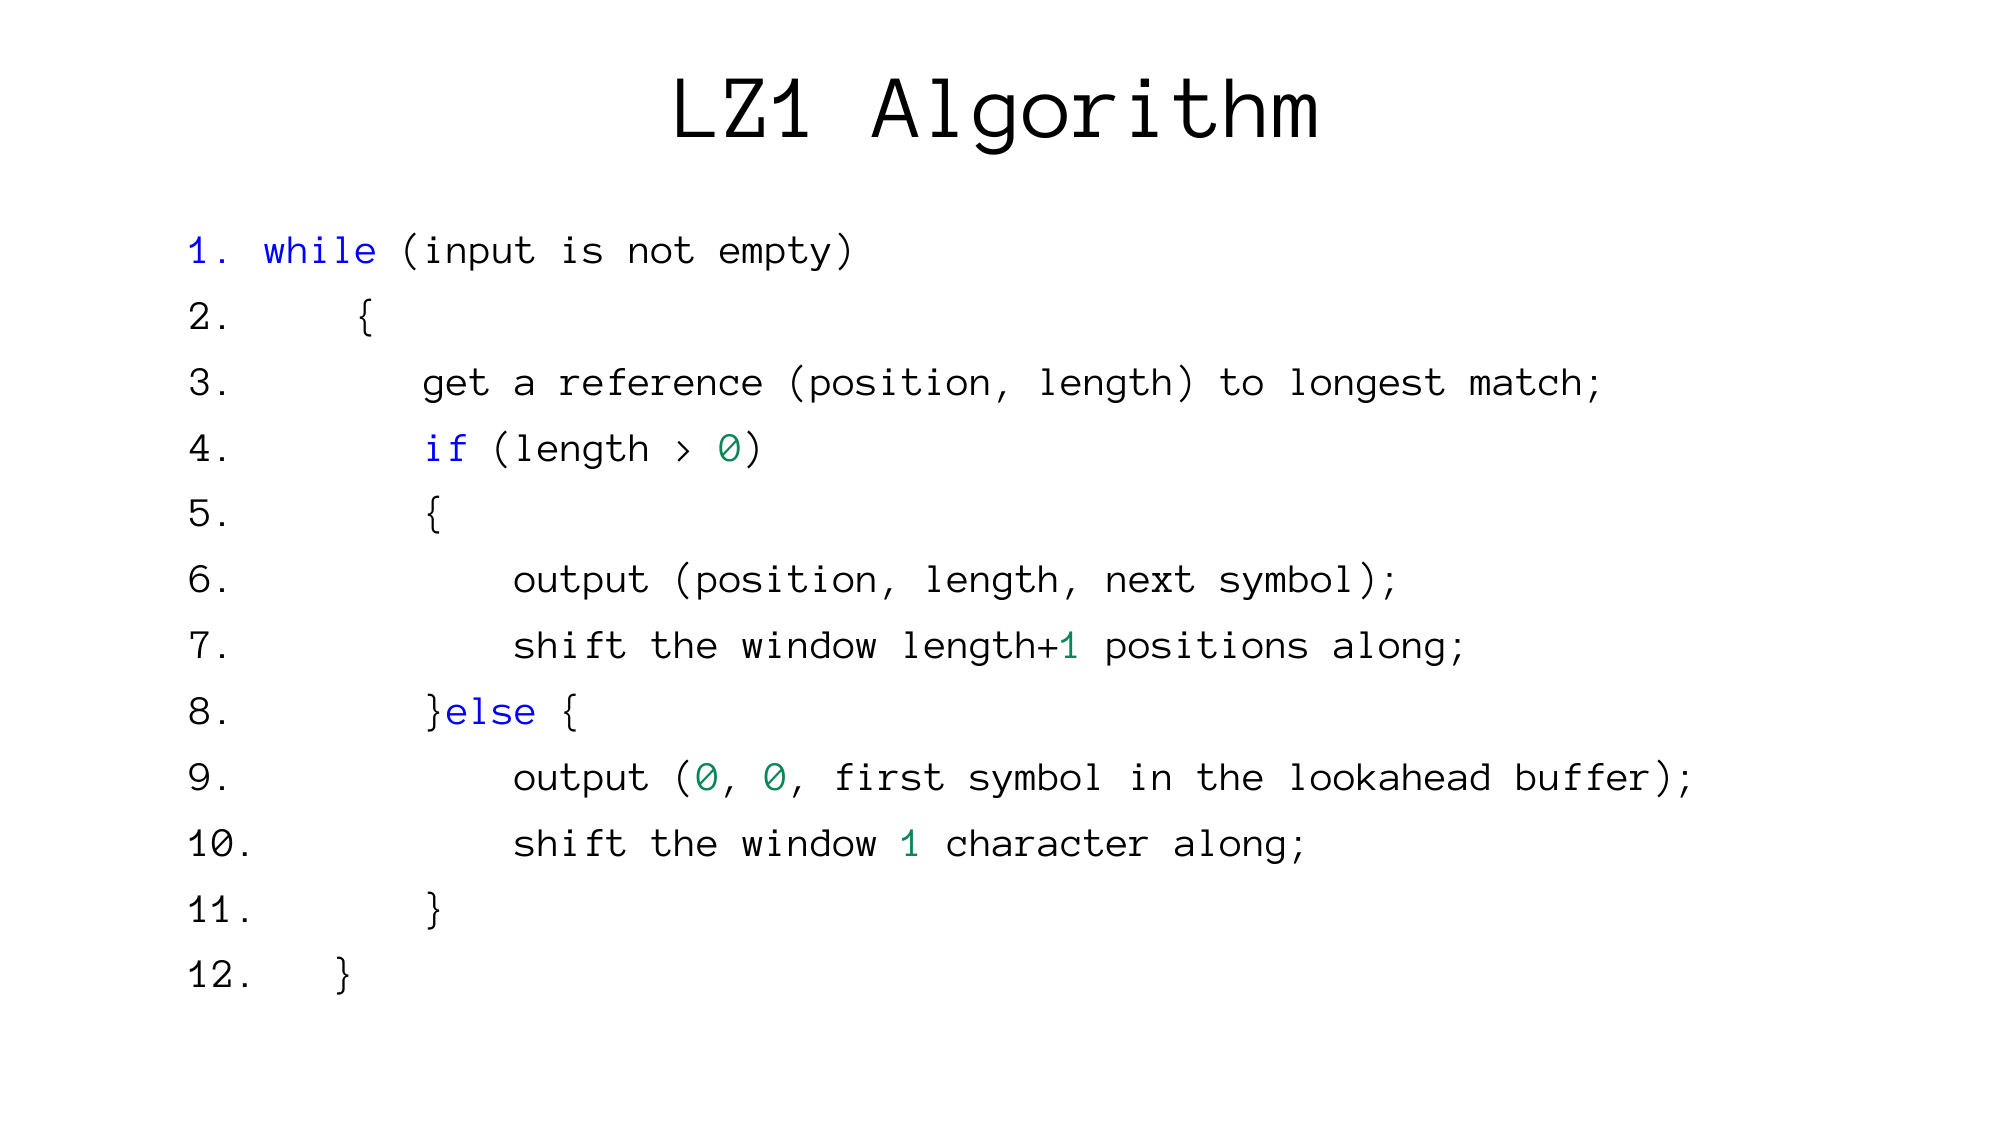

LZ1 Algorithm
while (input is not empty)
    {
       get a reference (position, length) to longest match;
       if (length > 0)
       {
           output (position, length, next symbol);
           shift the window length+1 positions along;
       }else {
           output (0, 0, first symbol in the lookahead buffer);
           shift the window 1 character along;
       }
   }